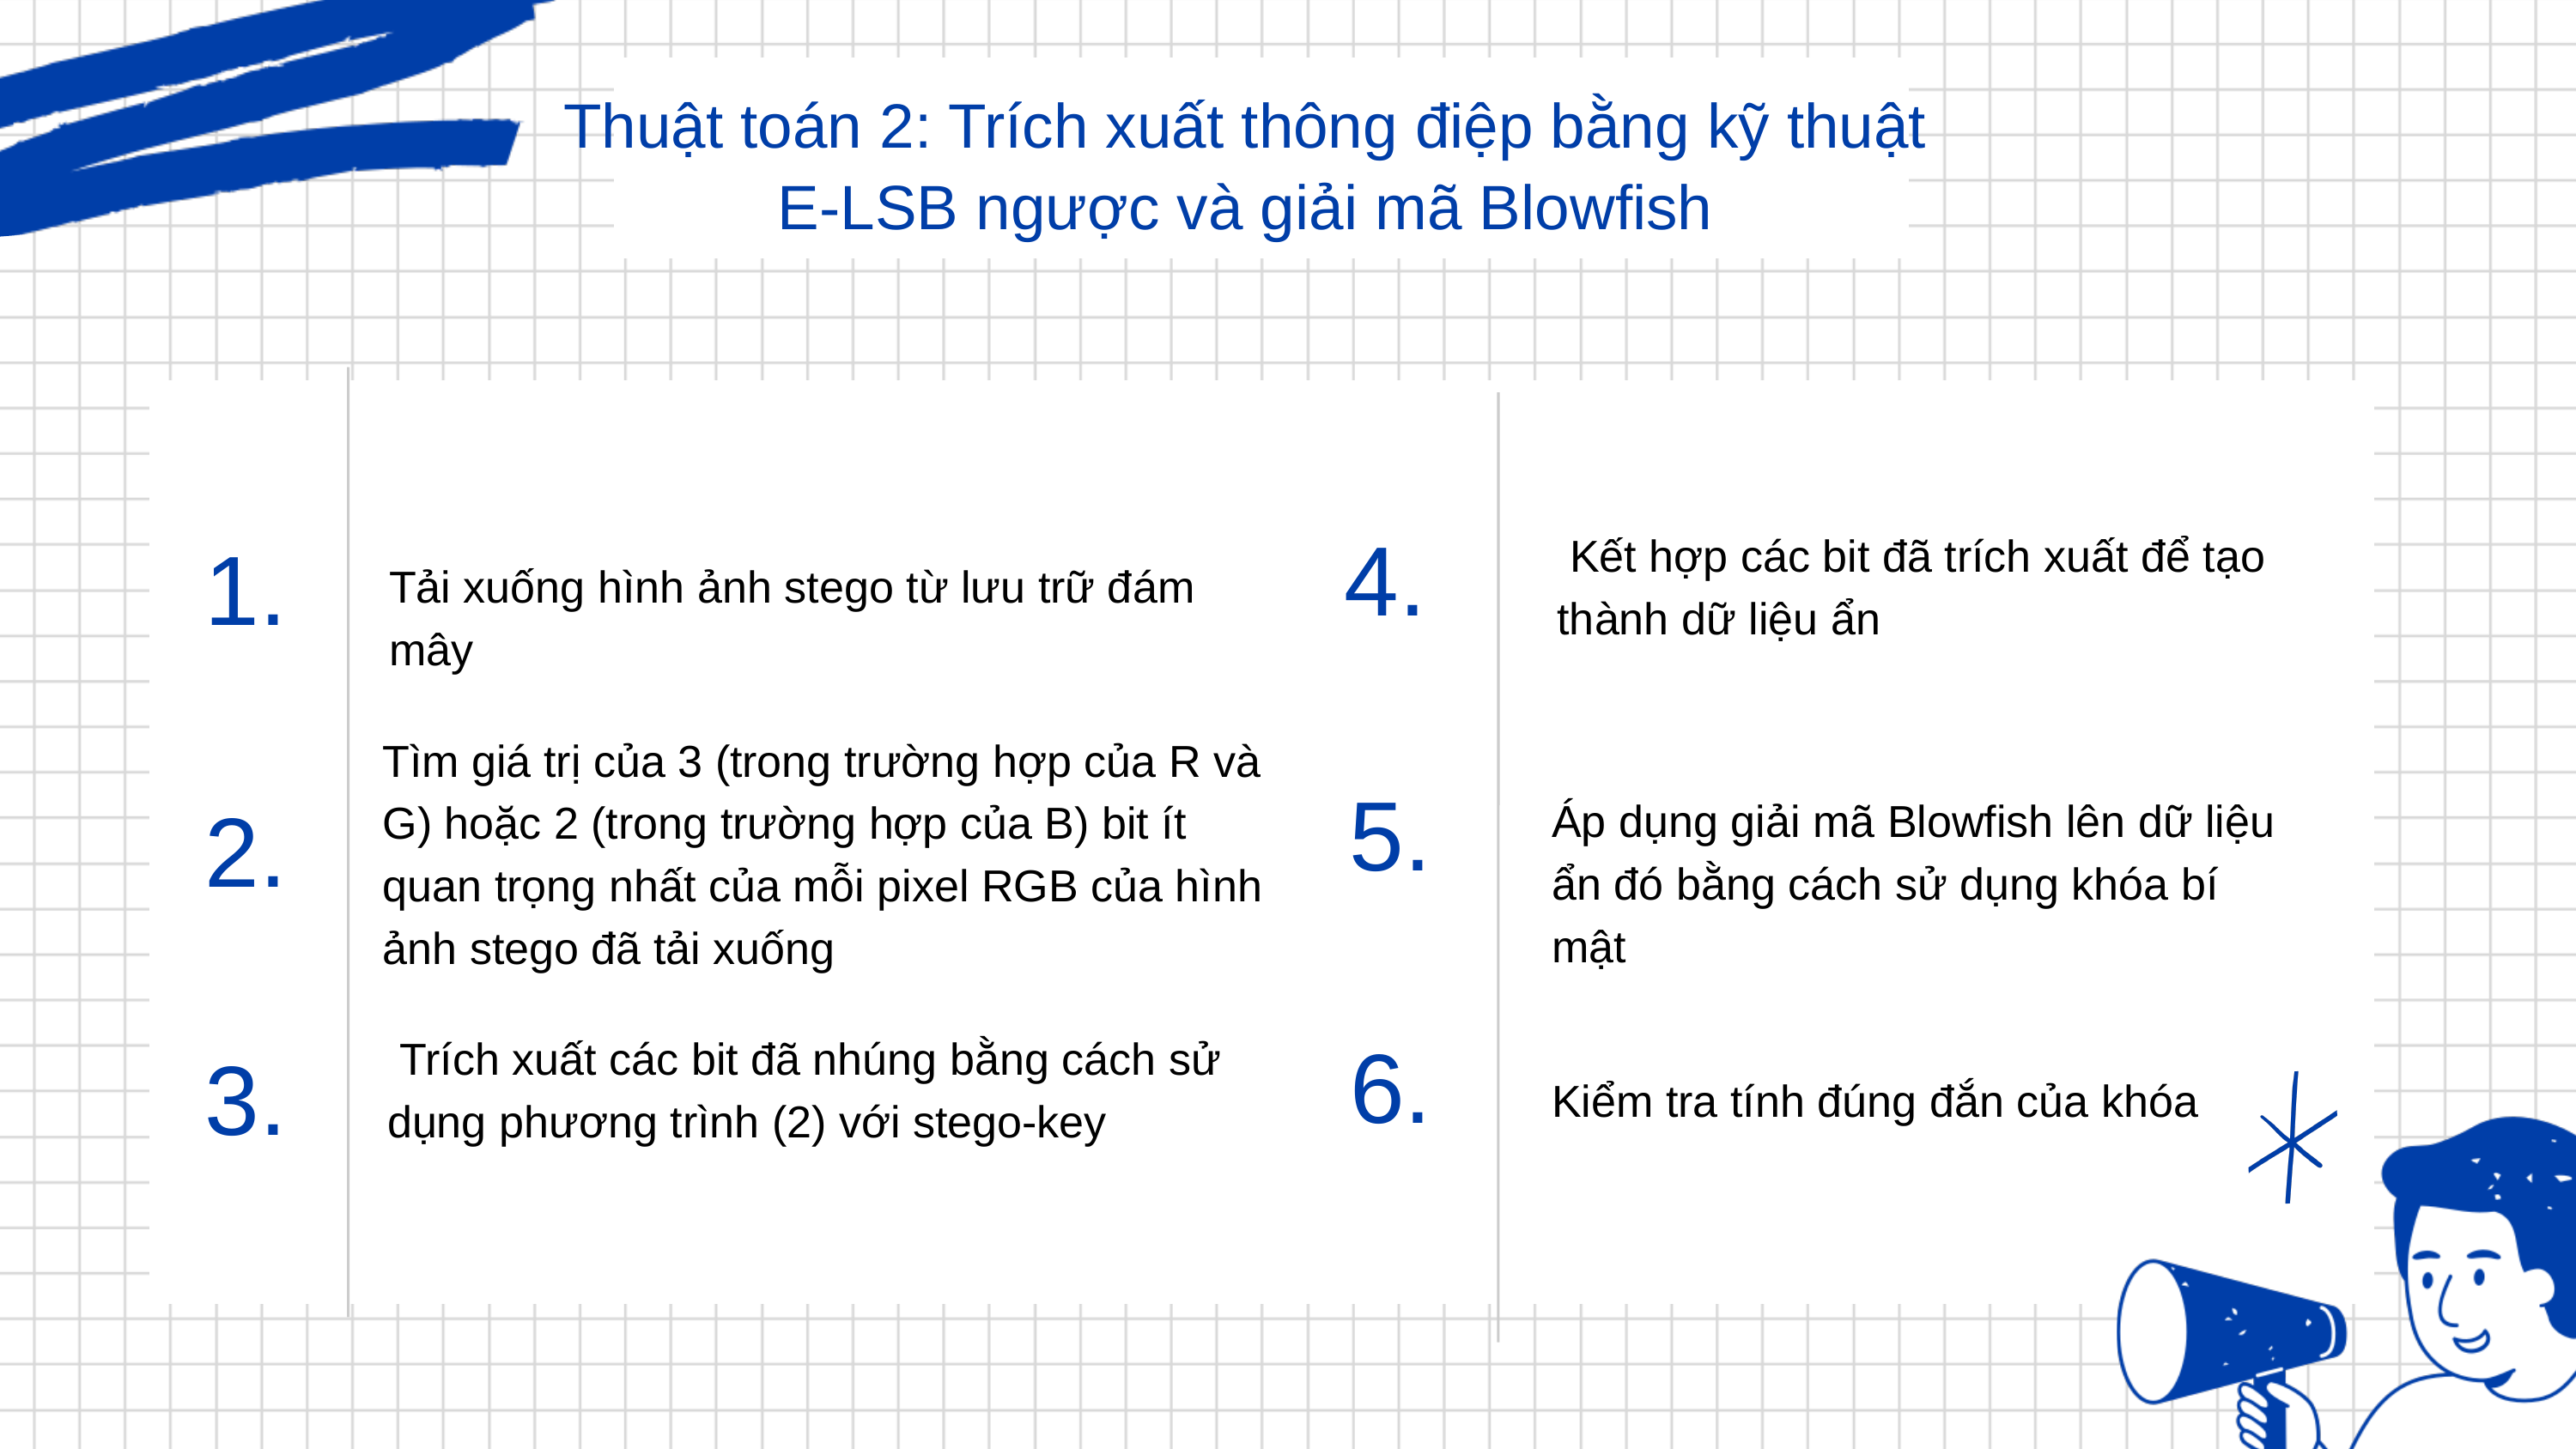

Thuật toán 2: Trích xuất thông điệp bằng kỹ thuật E-LSB ngược và giải mã Blowfish

4.
 Kết hợp các bit đã trích xuất để tạo thành dữ liệu ẩn
1.
Tải xuống hình ảnh stego từ lưu trữ đám mây
Tìm giá trị của 3 (trong trường hợp của R và G) hoặc 2 (trong trường hợp của B) bit ít quan trọng nhất của mỗi pixel RGB của hình ảnh stego đã tải xuống
5.
Áp dụng giải mã Blowfish lên dữ liệu ẩn đó bằng cách sử dụng khóa bí mật
2.
 Trích xuất các bit đã nhúng bằng cách sử dụng phương trình (2) với stego-key
6.
3.
Kiểm tra tính đúng đắn của khóa